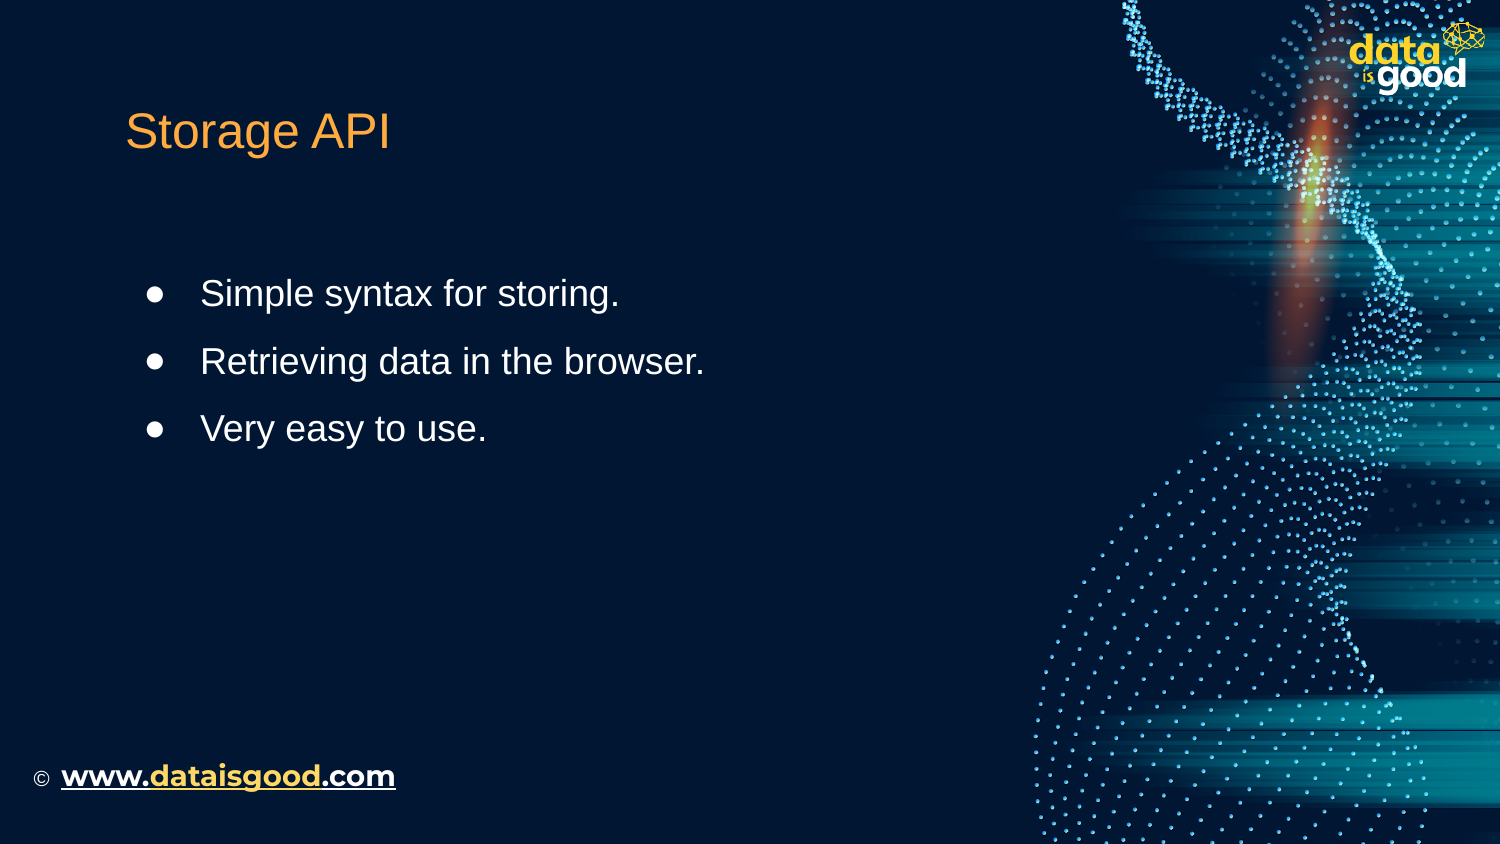

# Storage API
Simple syntax for storing.
Retrieving data in the browser.
Very easy to use.